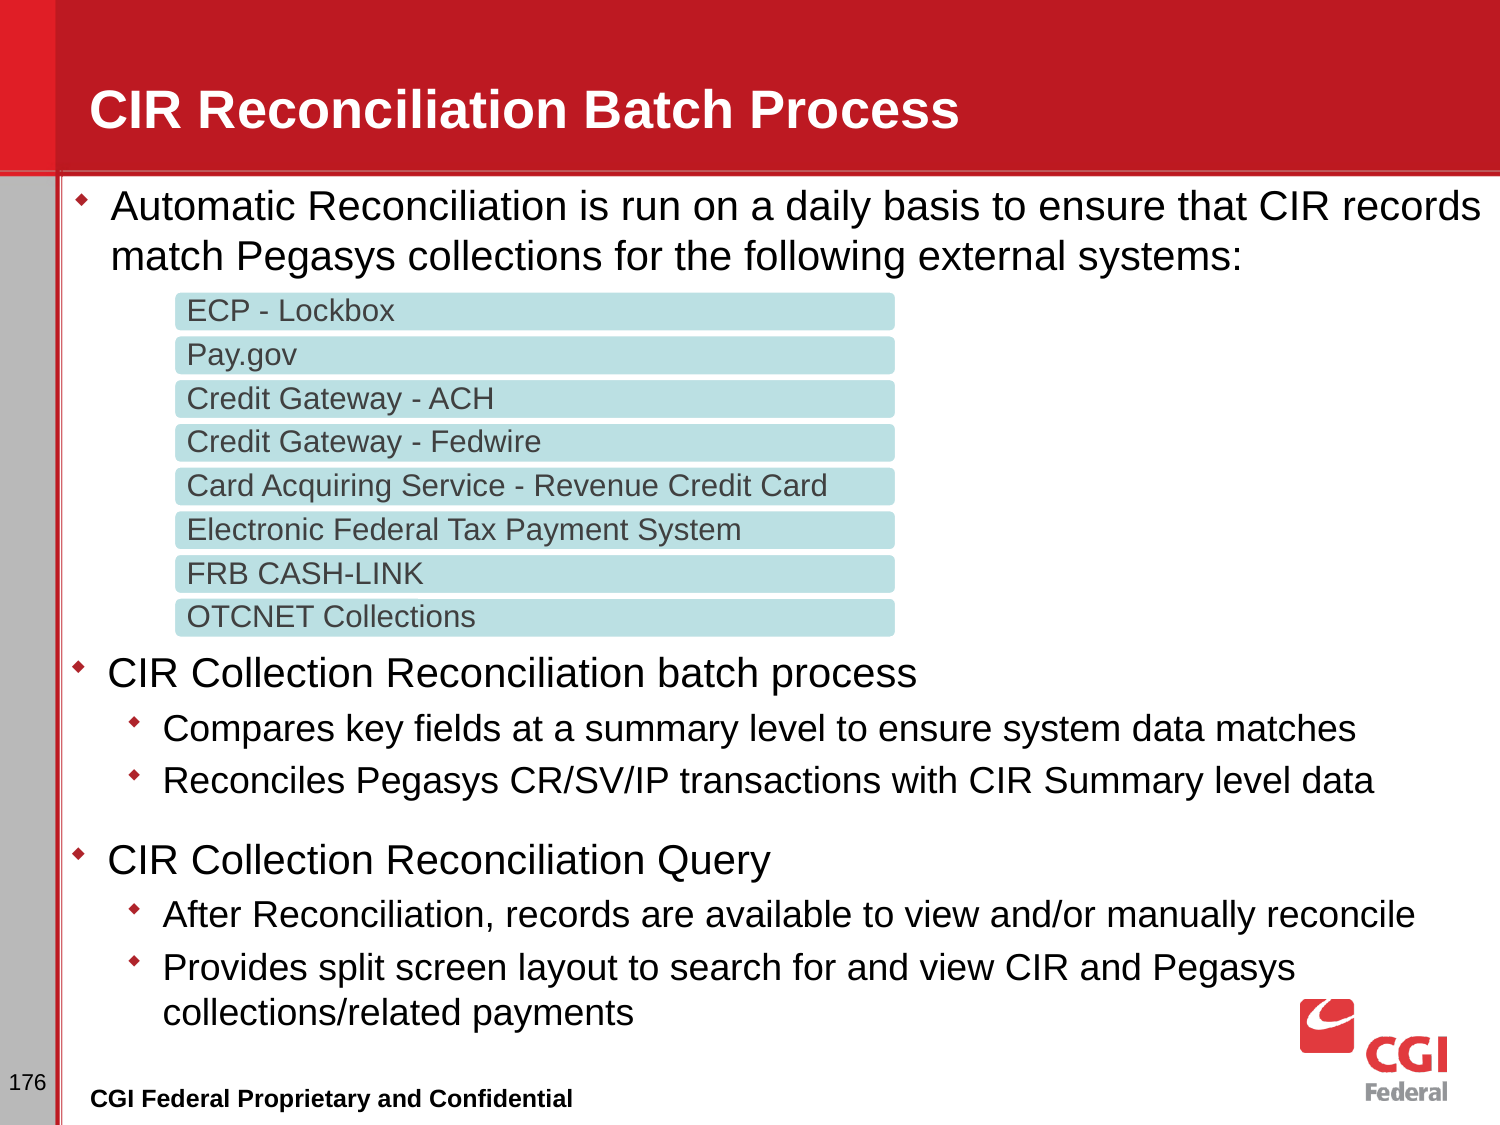

# CIR Reconciliation Batch Process
Automatic Reconciliation is run on a daily basis to ensure that CIR records match Pegasys collections for the following external systems:
ECP - Lockbox
Pay.gov
Credit Gateway - ACH
Credit Gateway - Fedwire
Card Acquiring Service - Revenue Credit Card
Electronic Federal Tax Payment System
FRB CASH-LINK
OTCNET Collections
CIR Collection Reconciliation batch process
Compares key fields at a summary level to ensure system data matches
Reconciles Pegasys CR/SV/IP transactions with CIR Summary level data

CIR Collection Reconciliation Query
After Reconciliation, records are available to view and/or manually reconcile
Provides split screen layout to search for and view CIR and Pegasys collections/related payments
176
CGI Federal Proprietary and Confidential